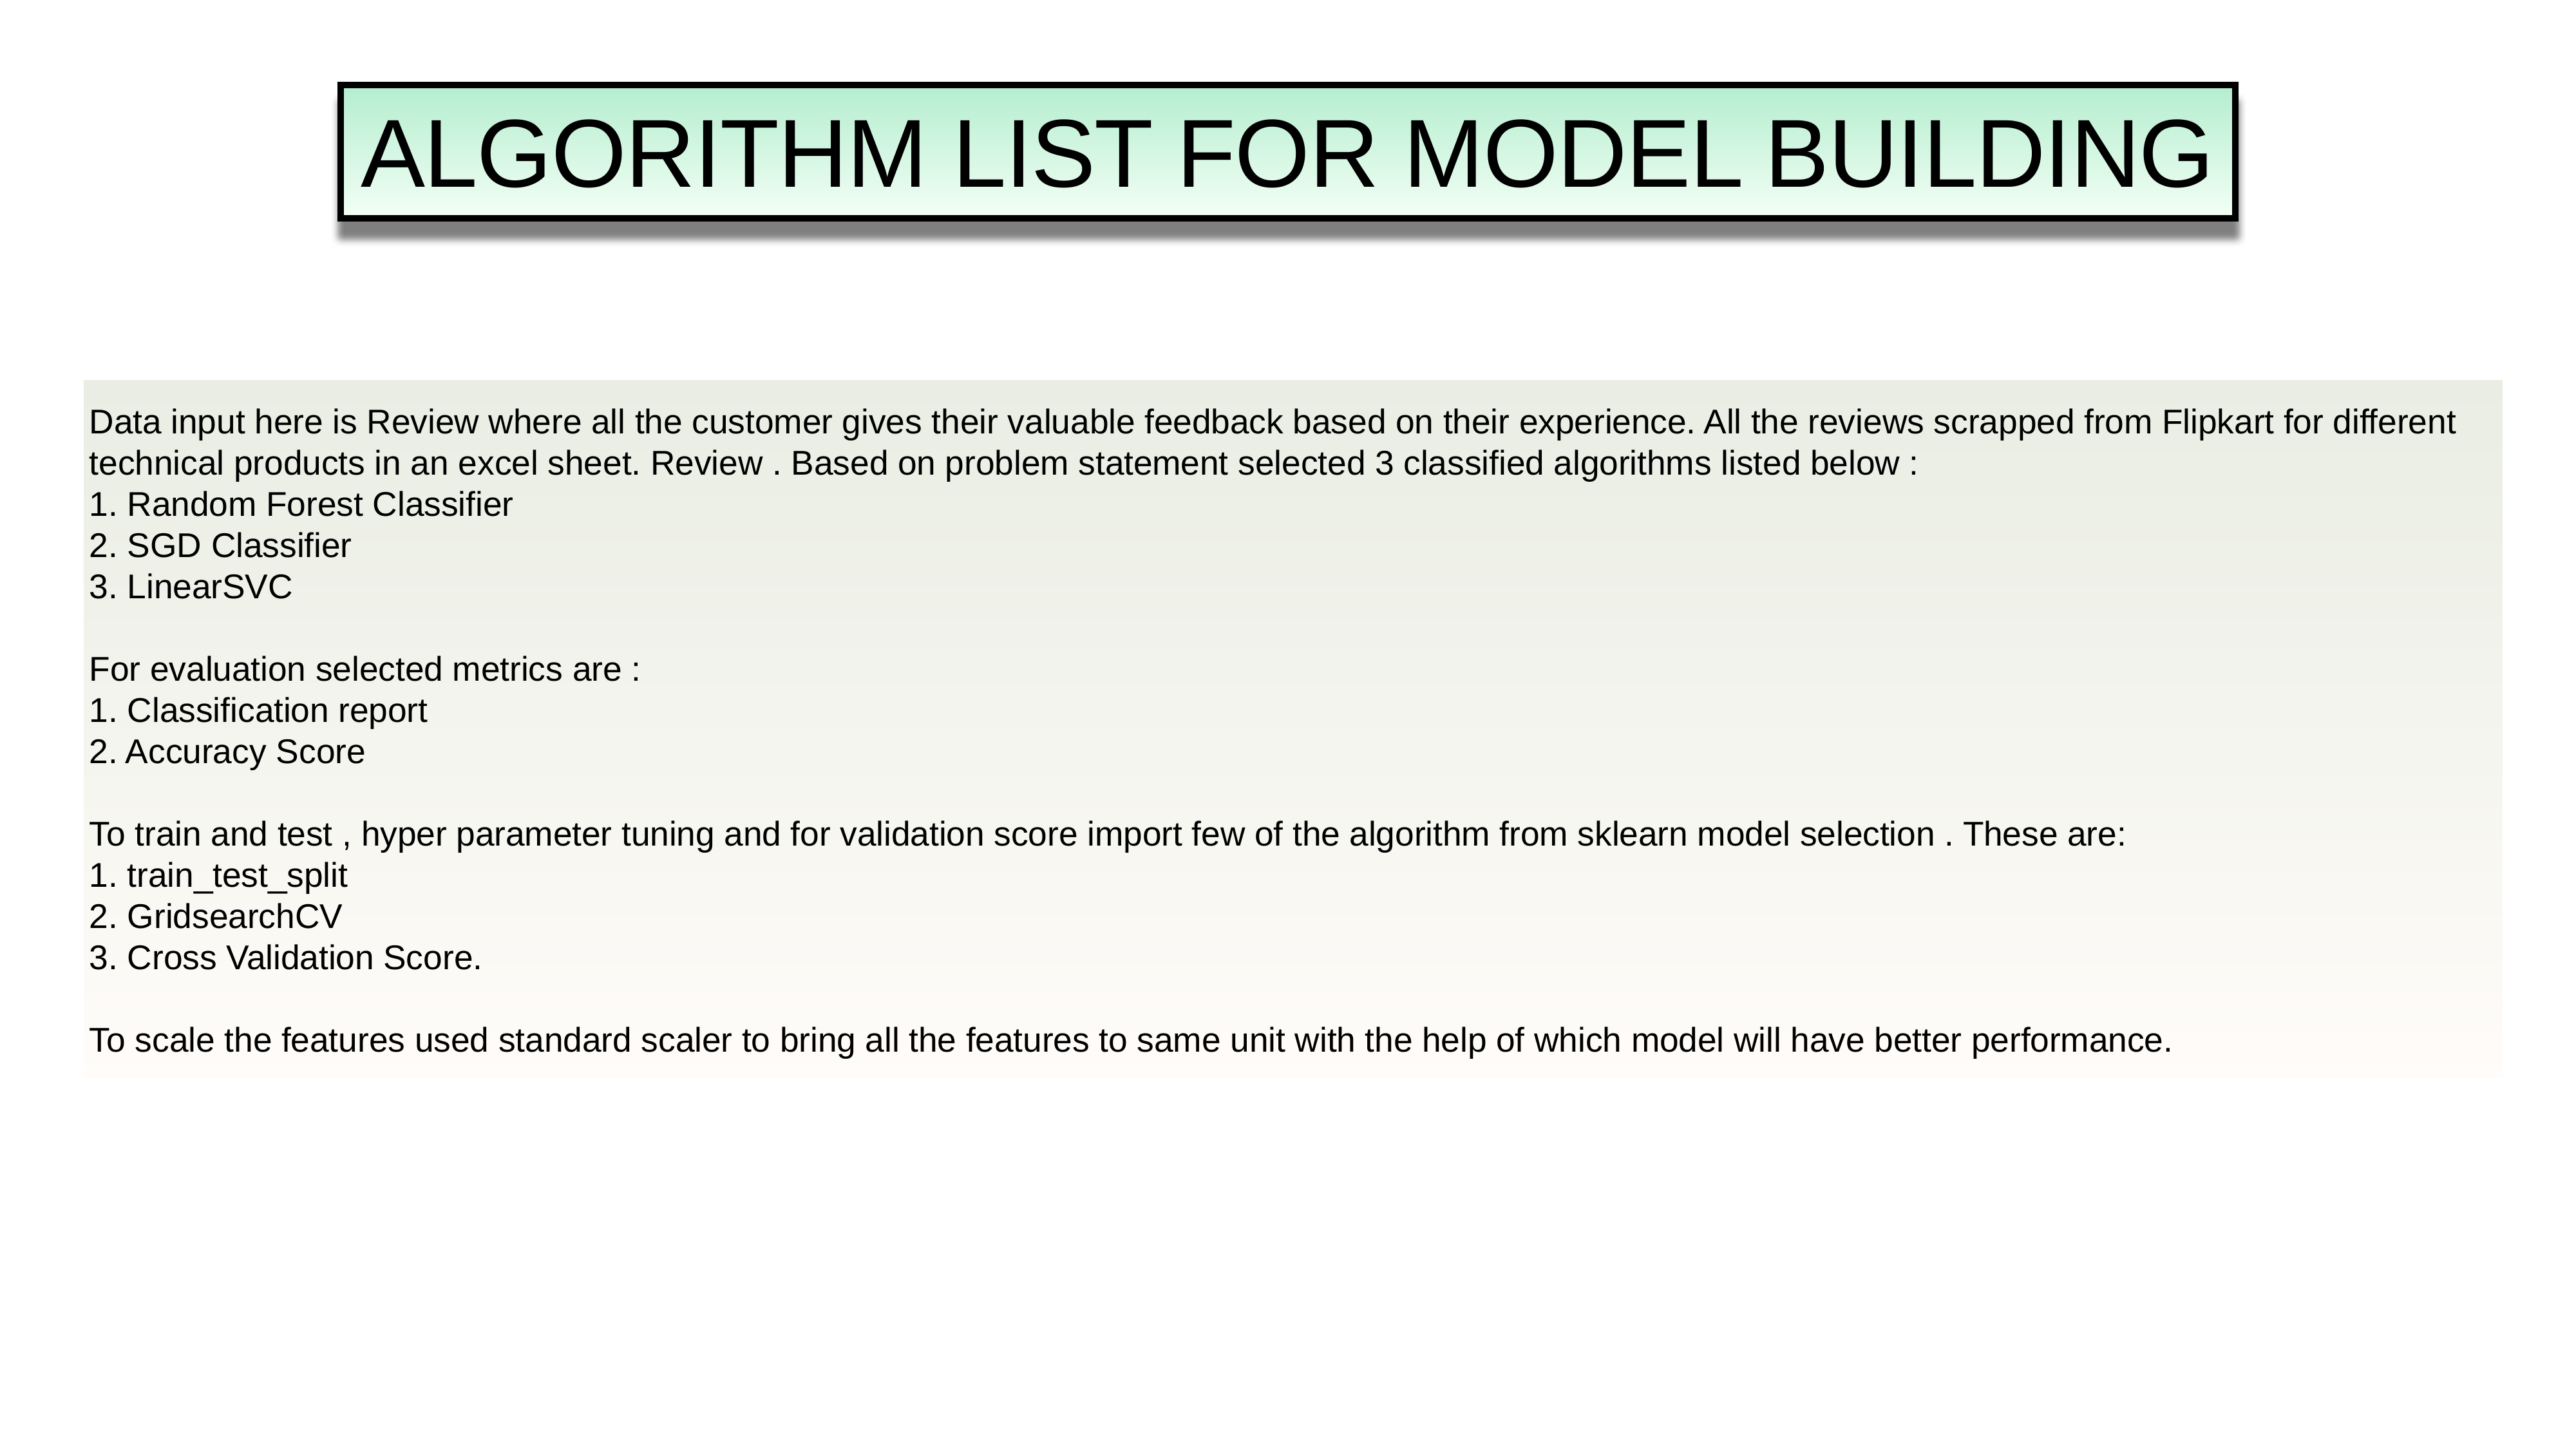

ALGORITHM LIST FOR MODEL BUILDING
Data input here is Review where all the customer gives their valuable feedback based on their experience. All the reviews scrapped from Flipkart for different technical products in an excel sheet. Review . Based on problem statement selected 3 classified algorithms listed below :
1. Random Forest Classifier
2. SGD Classifier
3. LinearSVC

For evaluation selected metrics are :
1. Classification report
2. Accuracy Score

To train and test , hyper parameter tuning and for validation score import few of the algorithm from sklearn model selection . These are:
1. train_test_split
2. GridsearchCV
3. Cross Validation Score.

To scale the features used standard scaler to bring all the features to same unit with the help of which model will have better performance.